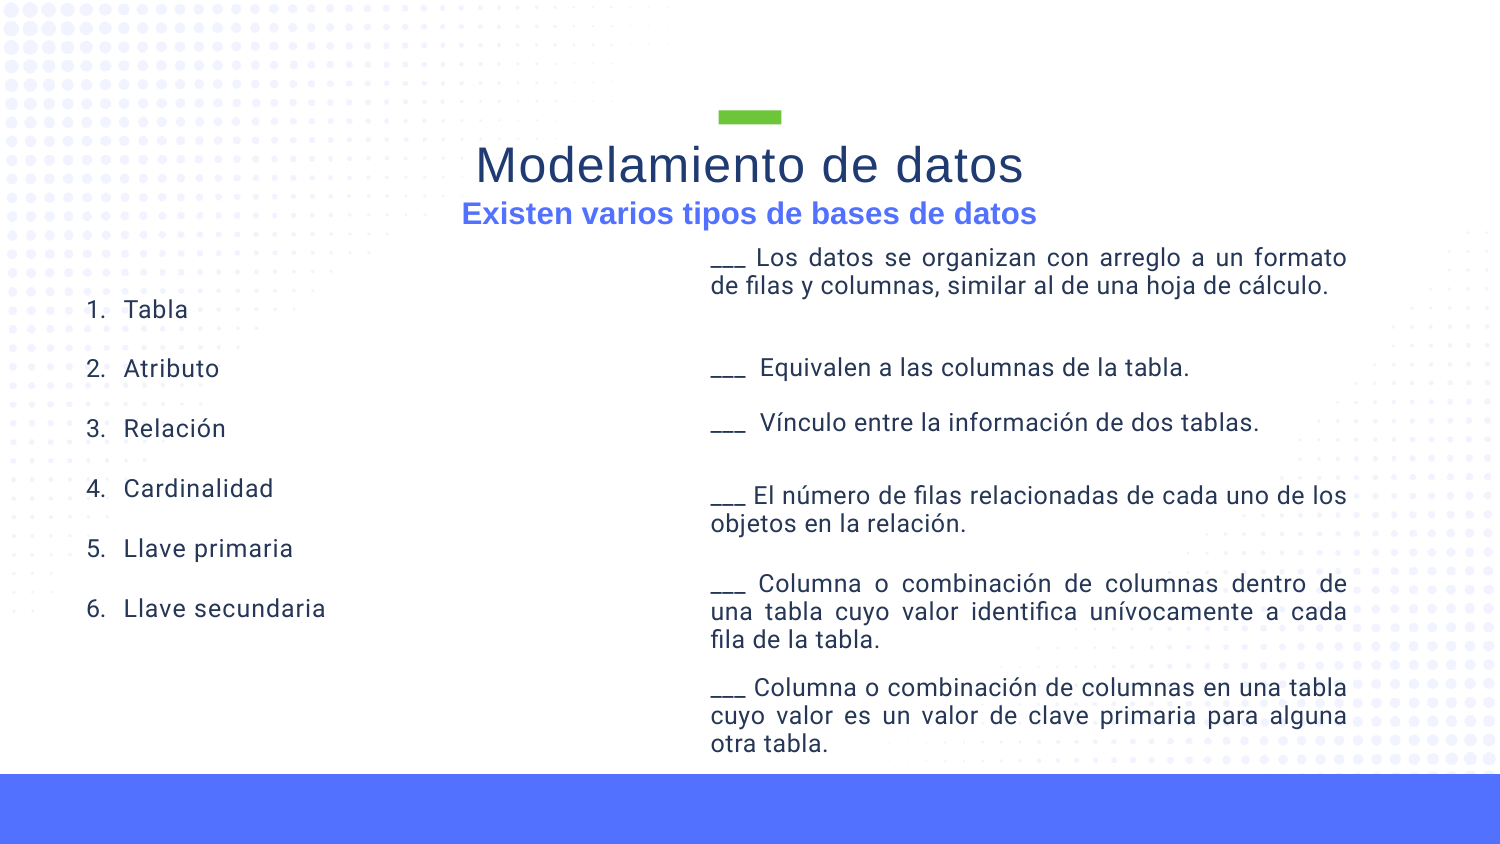

Modelamiento de datos
Existen varios tipos de bases de datos

___ Los datos se organizan con arreglo a un formato de filas y columnas, similar al de una hoja de cálculo.
Tabla
Atributo
Relación
Cardinalidad
Llave primaria
Llave secundaria

___  Equivalen a las columnas de la tabla.
___  Vínculo entre la información de dos tablas.
___ El número de filas relacionadas de cada uno de los objetos en la relación.
___ Columna o combinación de columnas dentro de una tabla cuyo valor identifica unívocamente a cada fila de la tabla.
___ Columna o combinación de columnas en una tabla cuyo valor es un valor de clave primaria para alguna otra tabla.